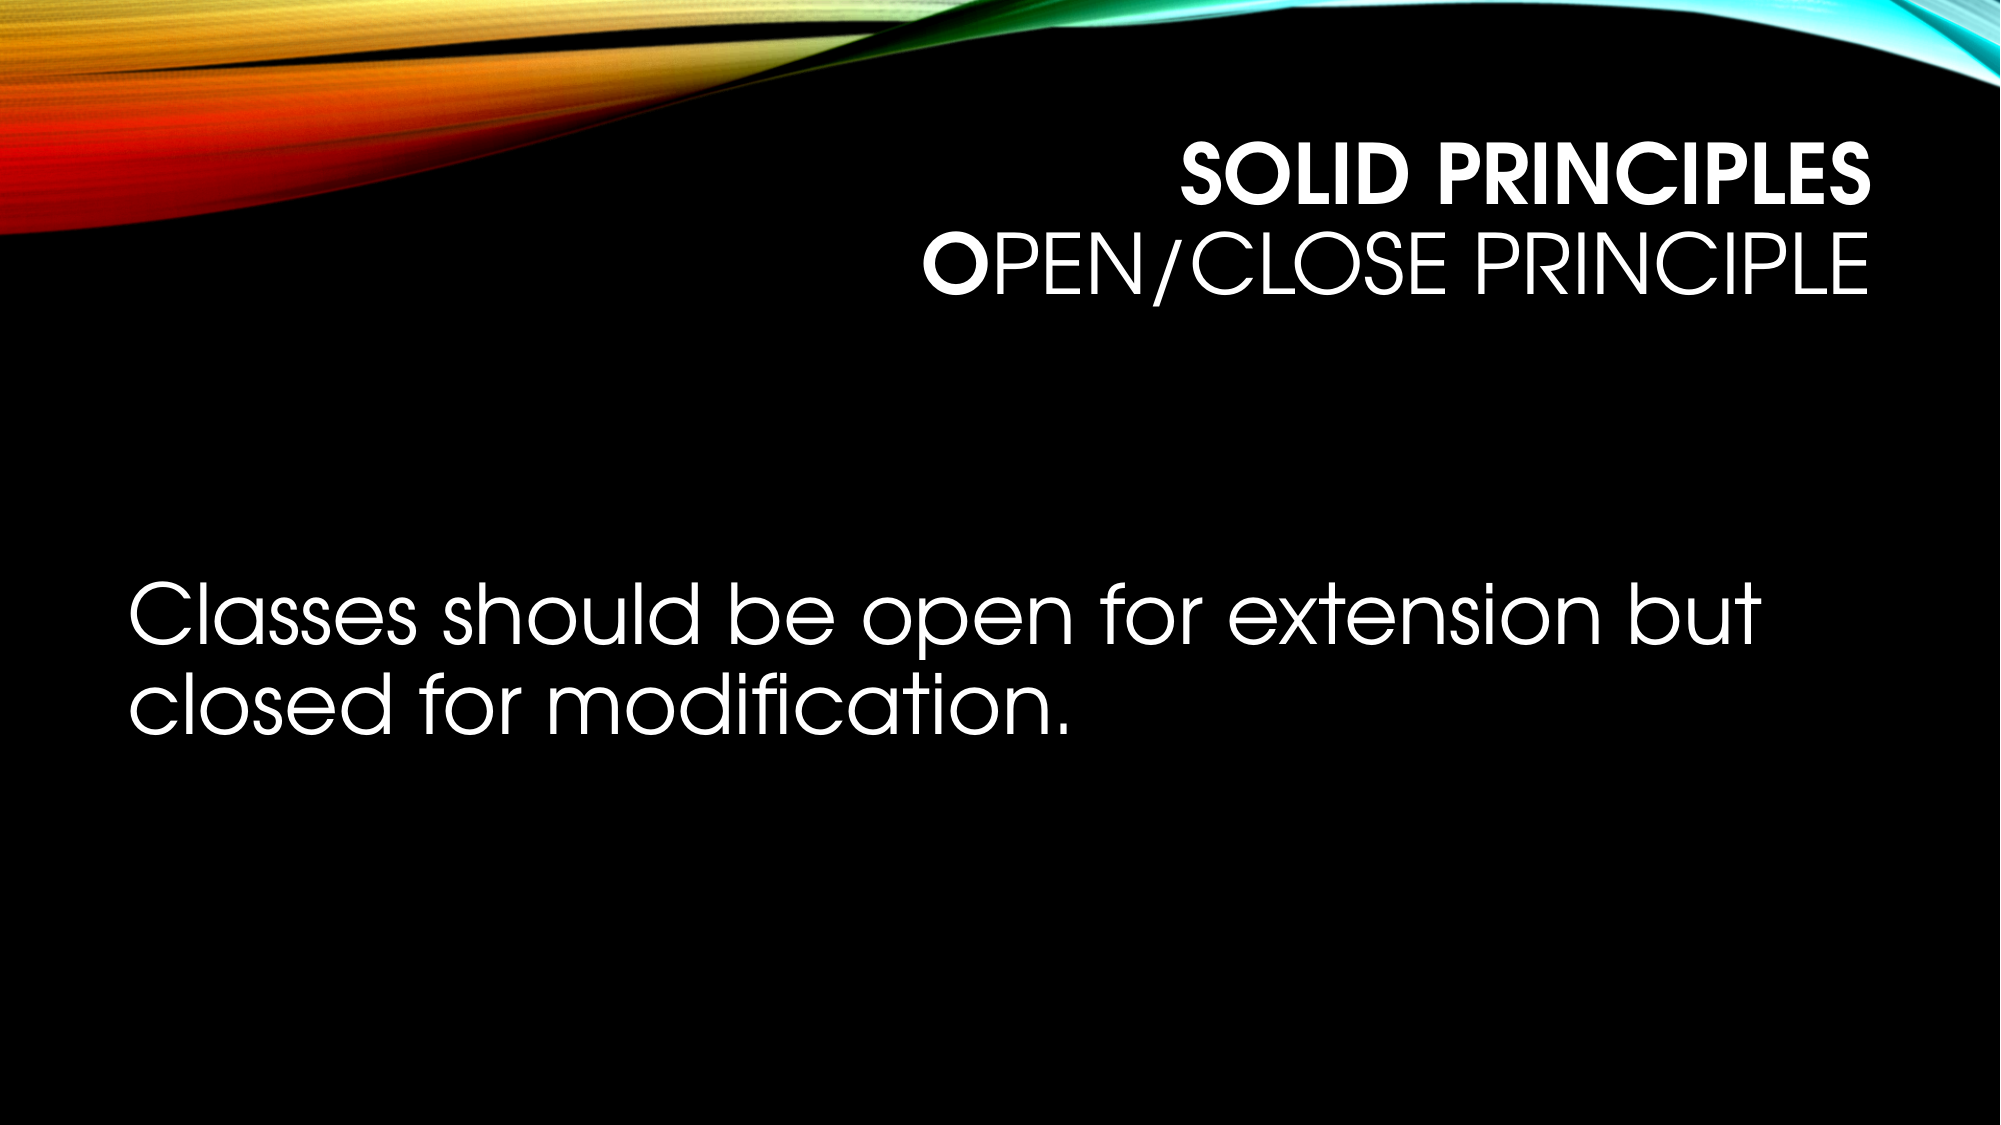

SOLID Principles
Open/Close Principle

#
Classes should be open for extension but closed for modification.